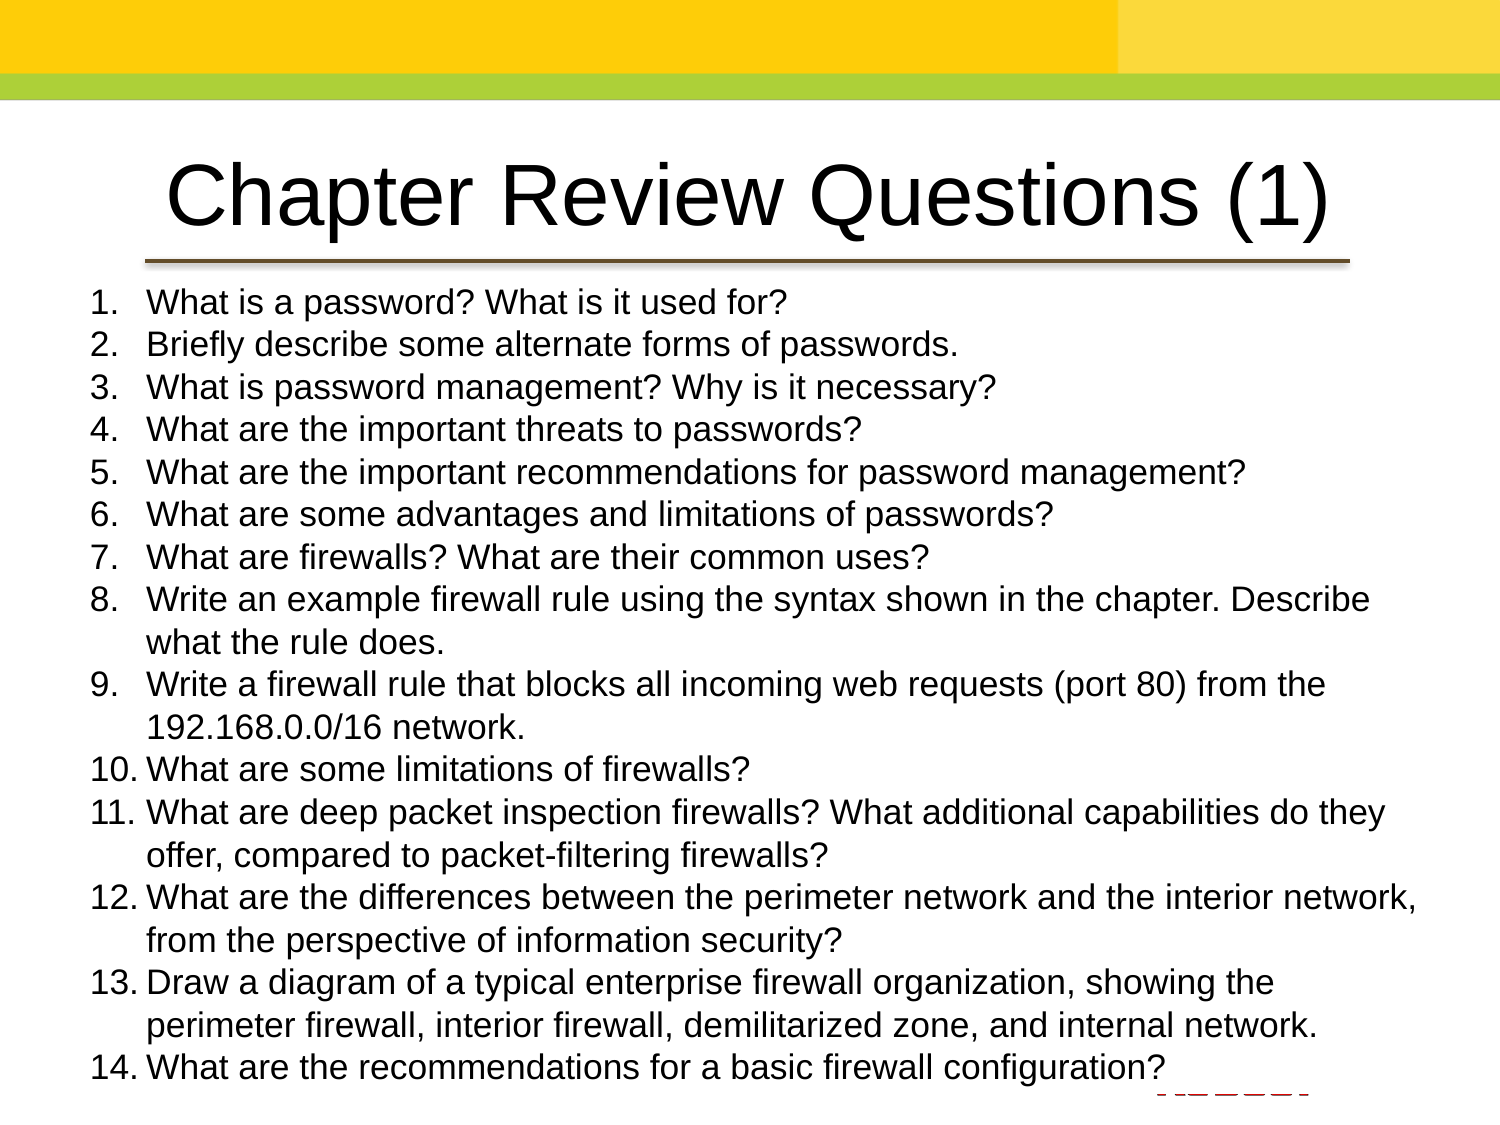

Chapter Review Questions (1)
What is a password? What is it used for?
Briefly describe some alternate forms of passwords.
What is password management? Why is it necessary?
What are the important threats to passwords?
What are the important recommendations for password management?
What are some advantages and limitations of passwords?
What are firewalls? What are their common uses?
Write an example firewall rule using the syntax shown in the chapter. Describe what the rule does.
Write a firewall rule that blocks all incoming web requests (port 80) from the 192.168.0.0/16 network.
What are some limitations of firewalls?
What are deep packet inspection firewalls? What additional capabilities do they offer, compared to packet-filtering firewalls?
What are the differences between the perimeter network and the interior network, from the perspective of information security?
Draw a diagram of a typical enterprise firewall organization, showing the perimeter firewall, interior firewall, demilitarized zone, and internal network.
What are the recommendations for a basic firewall configuration?
39